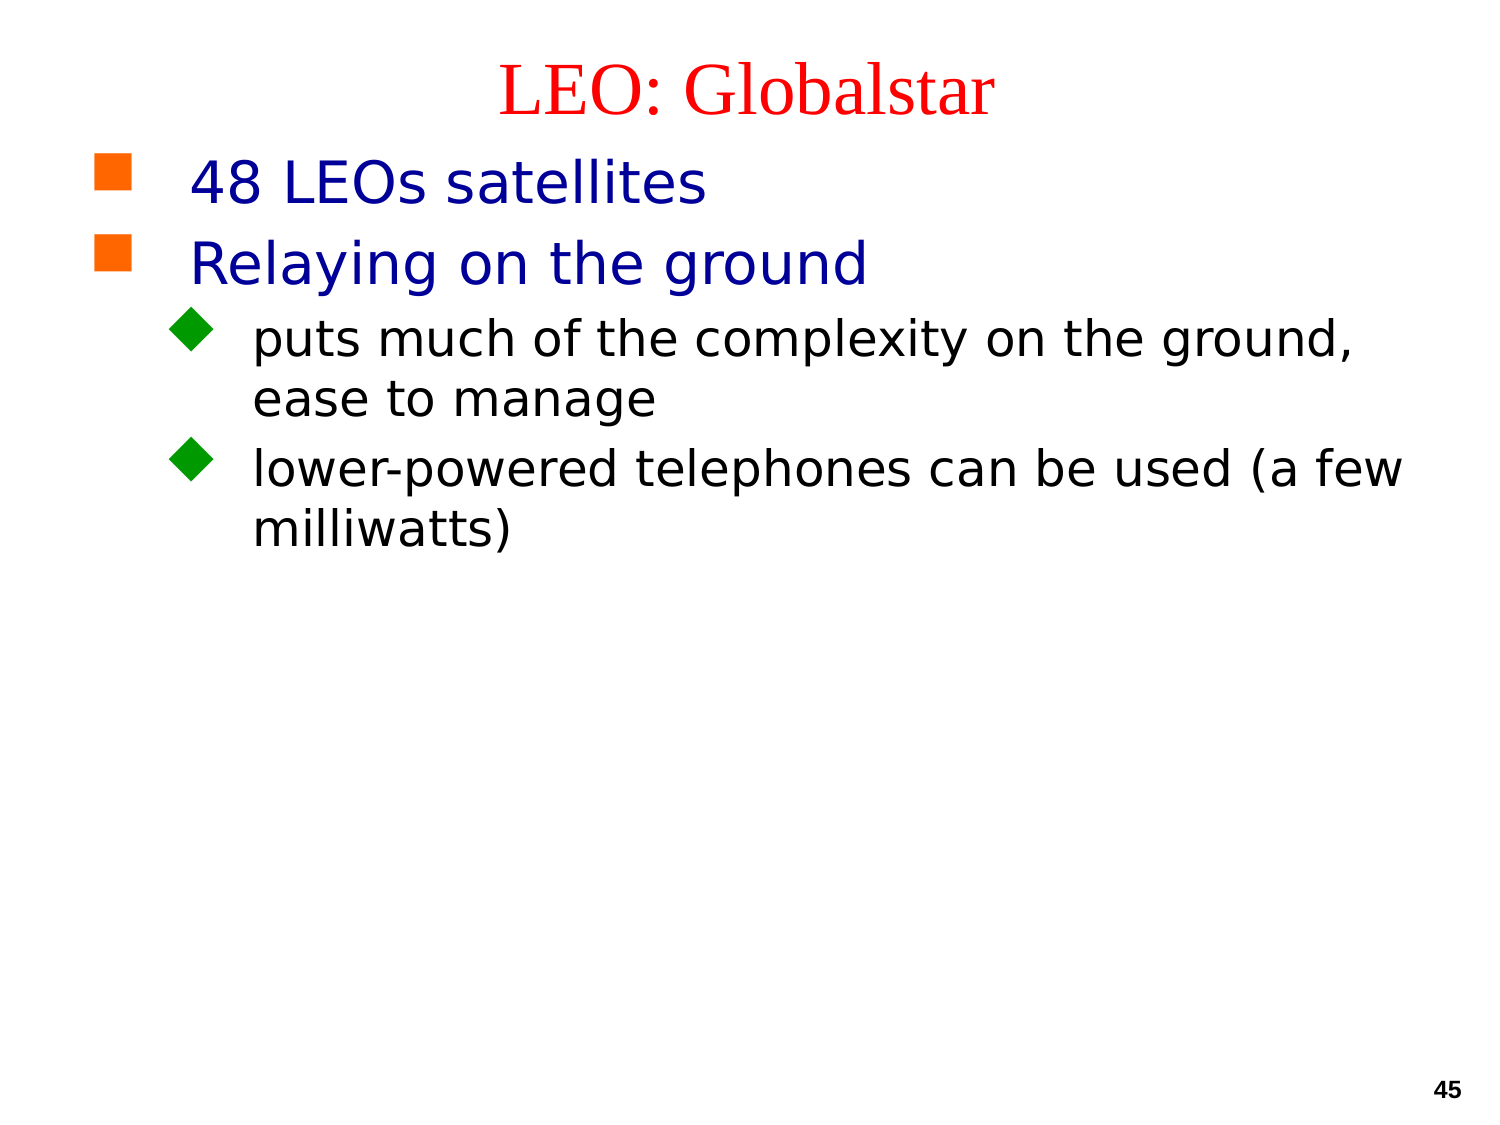

# LEO: Globalstar
48 LEOs satellites
Relaying on the ground
puts much of the complexity on the ground, ease to manage
lower-powered telephones can be used (a few milliwatts)